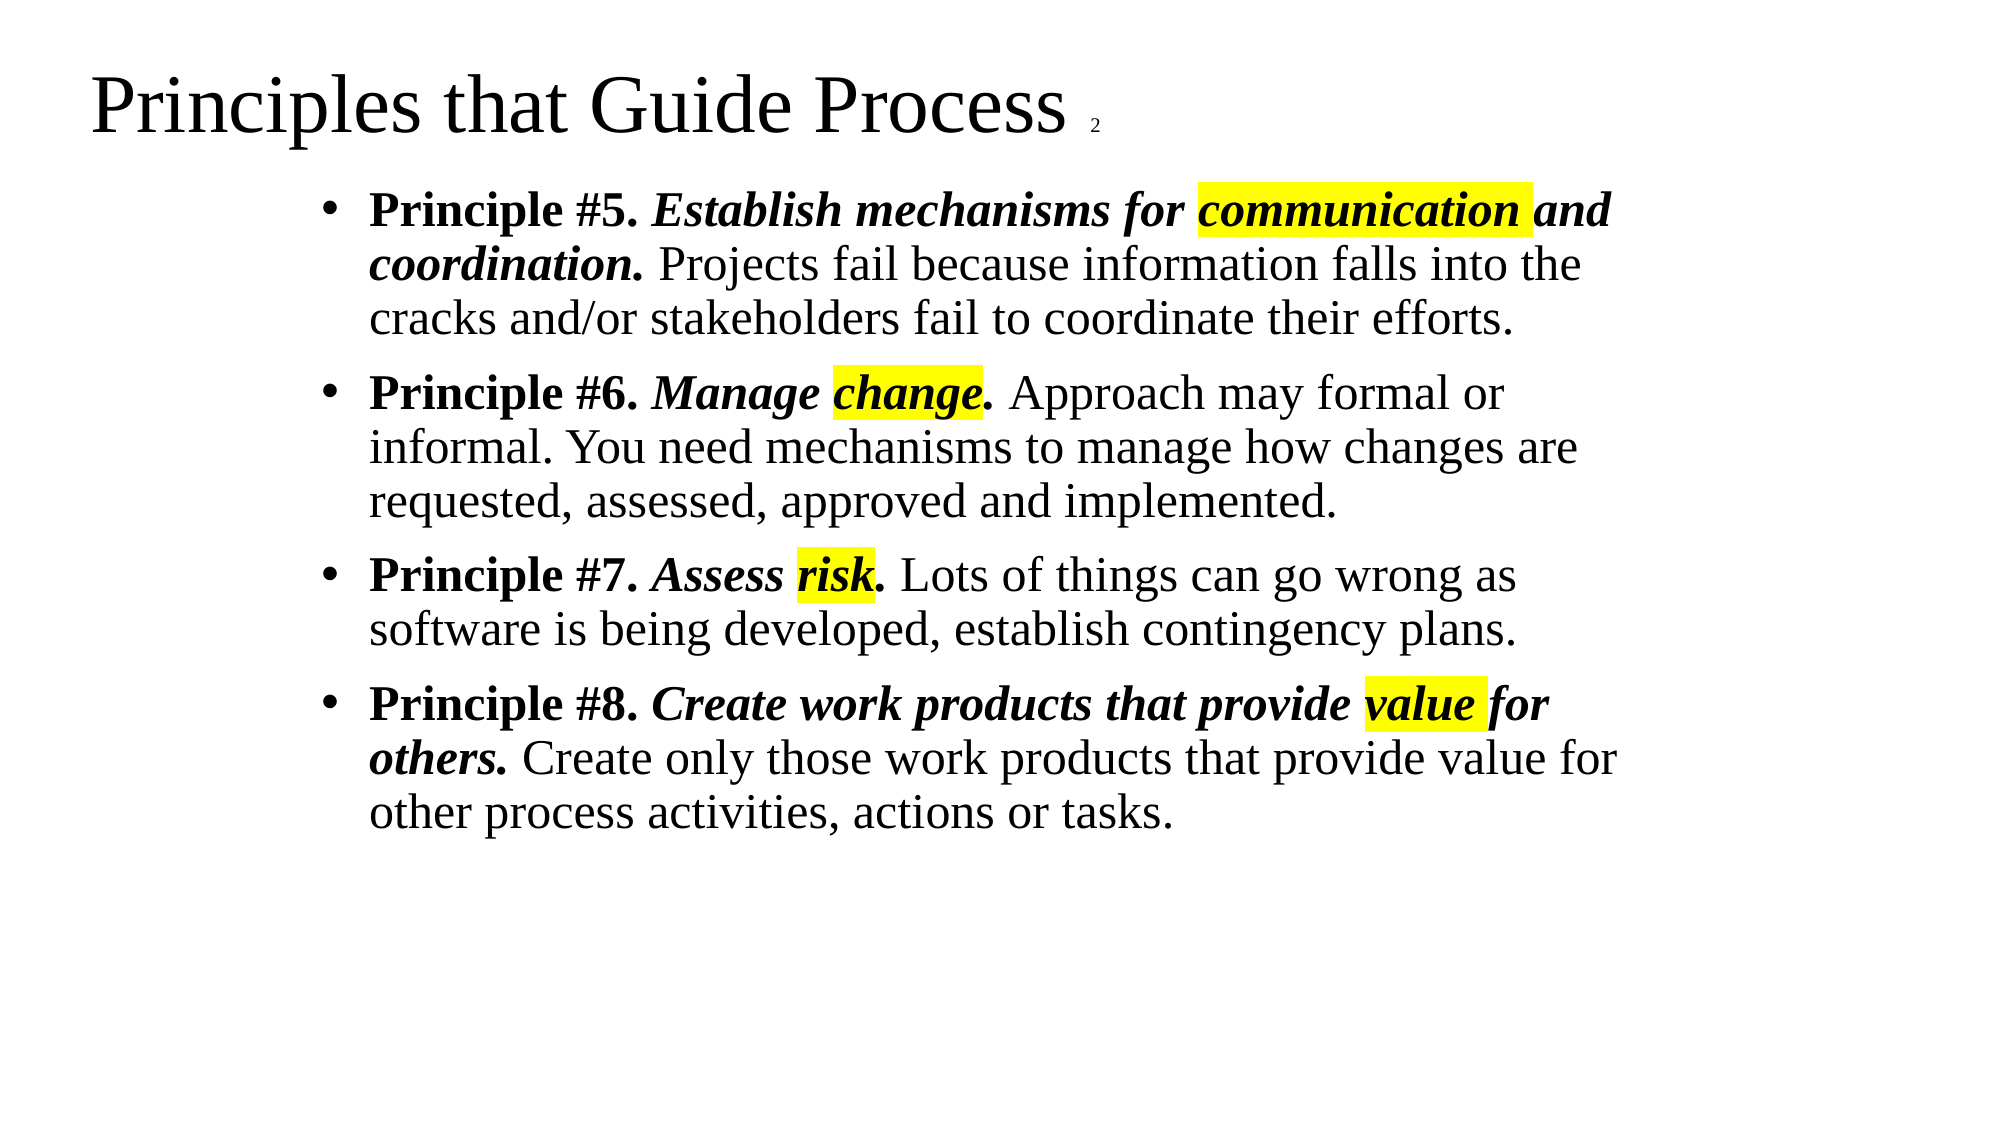

# Principles that Guide Process 2
Principle #5. Establish mechanisms for communication and coordination. Projects fail because information falls into the cracks and/or stakeholders fail to coordinate their efforts.
Principle #6. Manage change. Approach may formal or informal. You need mechanisms to manage how changes are requested, assessed, approved and implemented.
Principle #7. Assess risk. Lots of things can go wrong as software is being developed, establish contingency plans.
Principle #8. Create work products that provide value for others. Create only those work products that provide value for other process activities, actions or tasks.
35